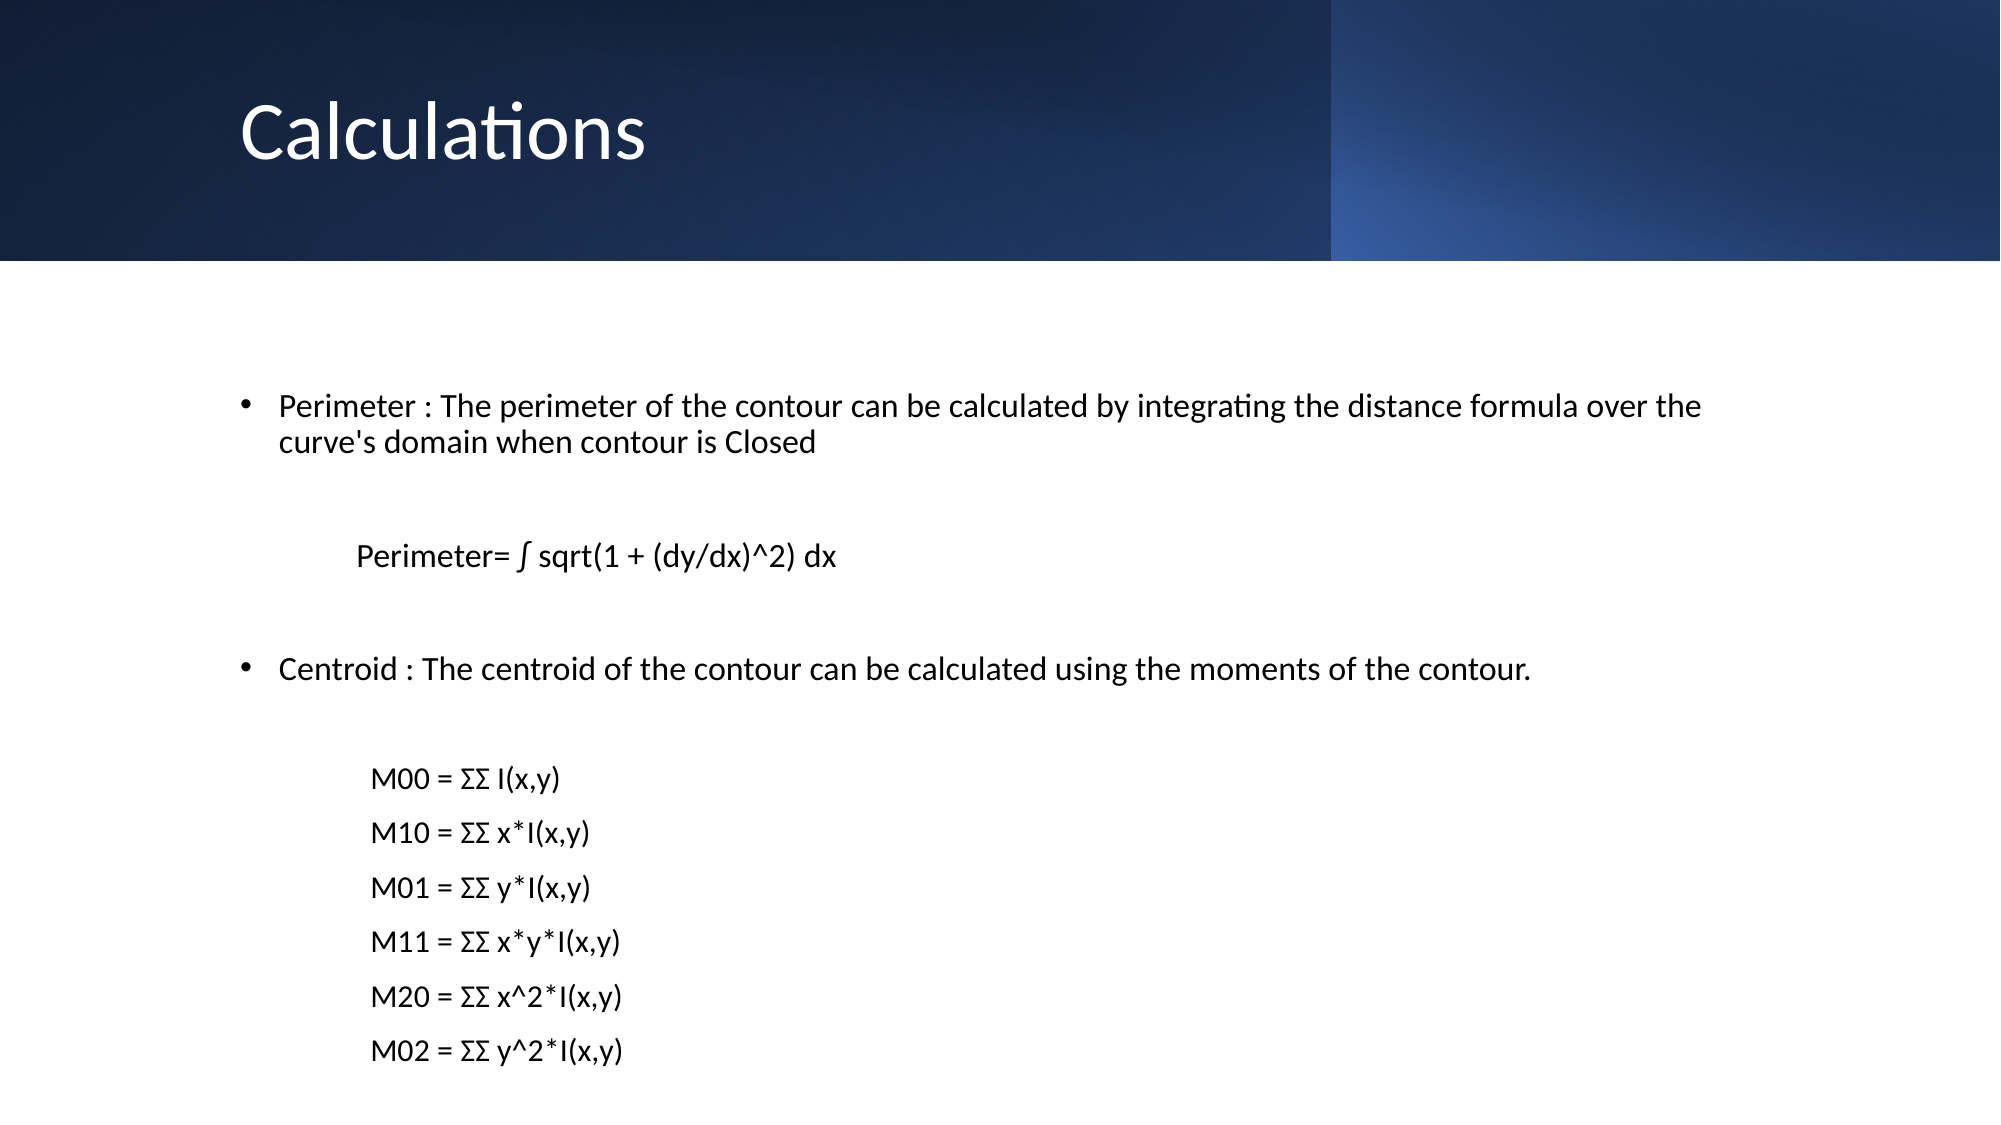

# Calculations
Perimeter : The perimeter of the contour can be calculated by integrating the distance formula over the curve's domain when contour is Closed

               Perimeter= ∫ sqrt(1 + (dy/dx)^2) dx

Centroid : The centroid of the contour can be calculated using the moments of the contour.

                  M00 = ΣΣ I(x,y)
                  M10 = ΣΣ x*I(x,y)
                  M01 = ΣΣ y*I(x,y)
                  M11 = ΣΣ x*y*I(x,y)
                  M20 = ΣΣ x^2*I(x,y)
                  M02 = ΣΣ y^2*I(x,y)